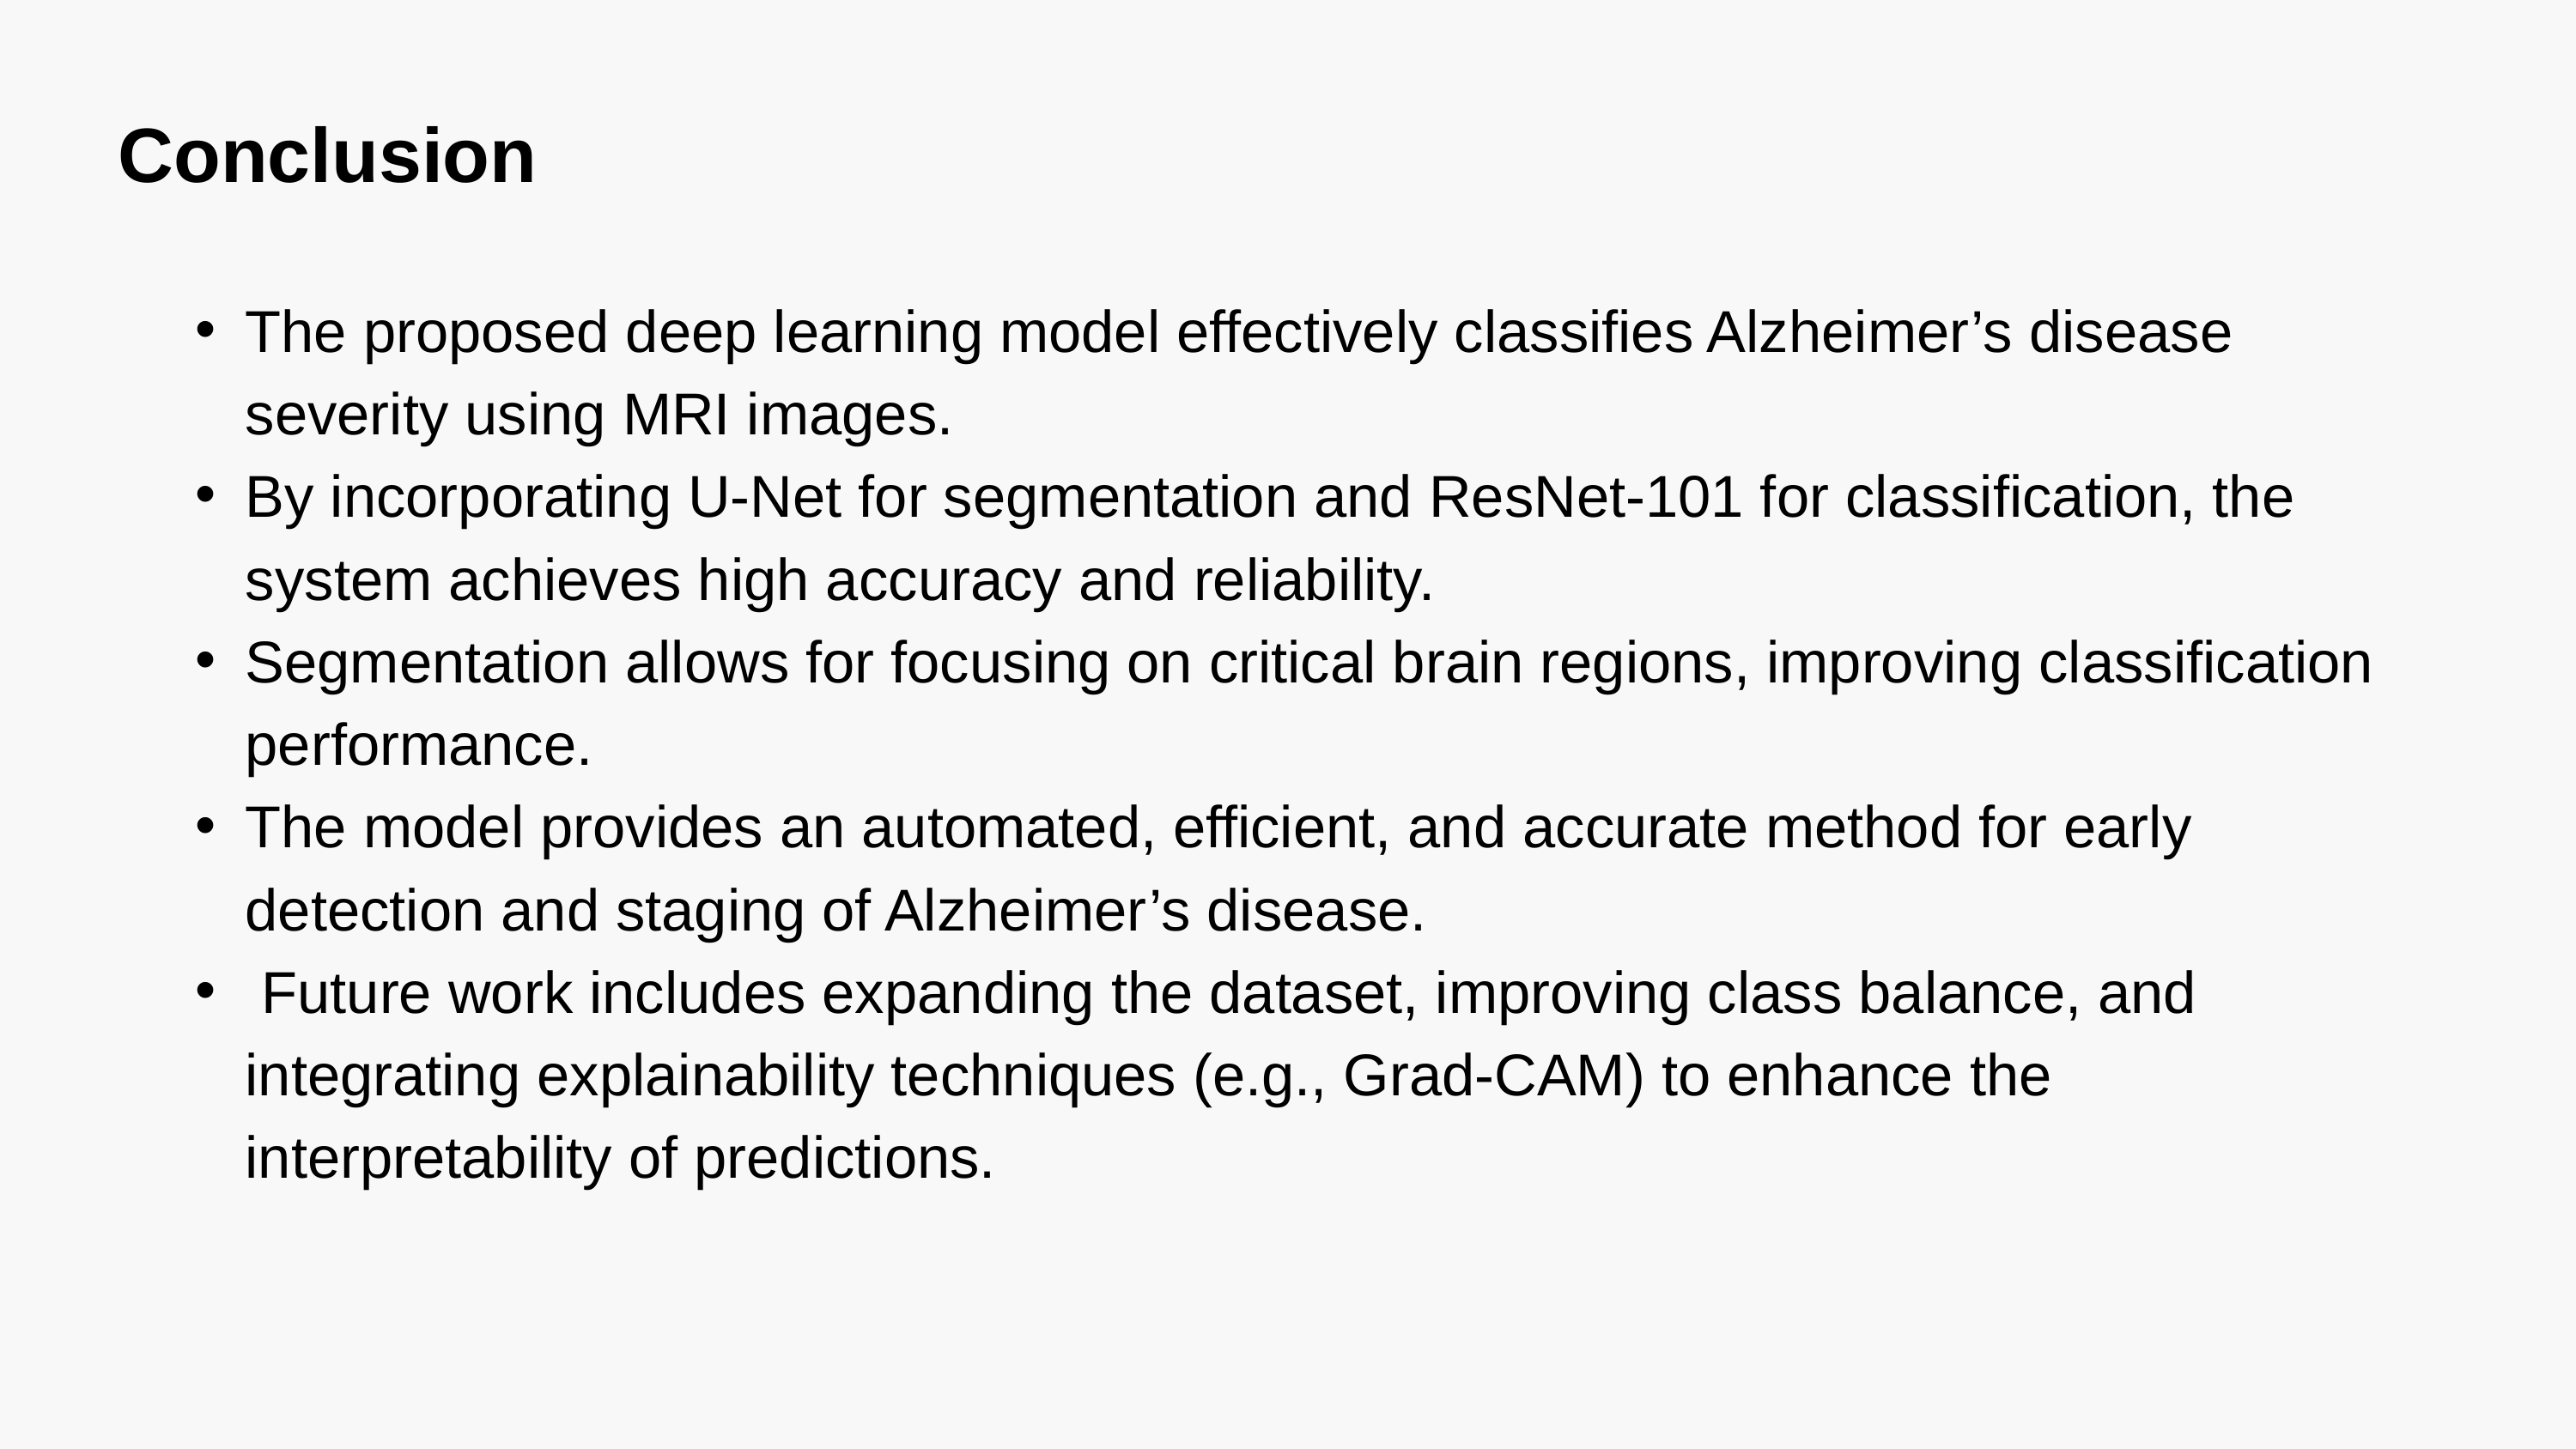

Conclusion
The proposed deep learning model effectively classifies Alzheimer’s disease severity using MRI images.
By incorporating U-Net for segmentation and ResNet-101 for classification, the system achieves high accuracy and reliability.
Segmentation allows for focusing on critical brain regions, improving classification performance.
The model provides an automated, efficient, and accurate method for early detection and staging of Alzheimer’s disease.
 Future work includes expanding the dataset, improving class balance, and integrating explainability techniques (e.g., Grad-CAM) to enhance the interpretability of predictions.